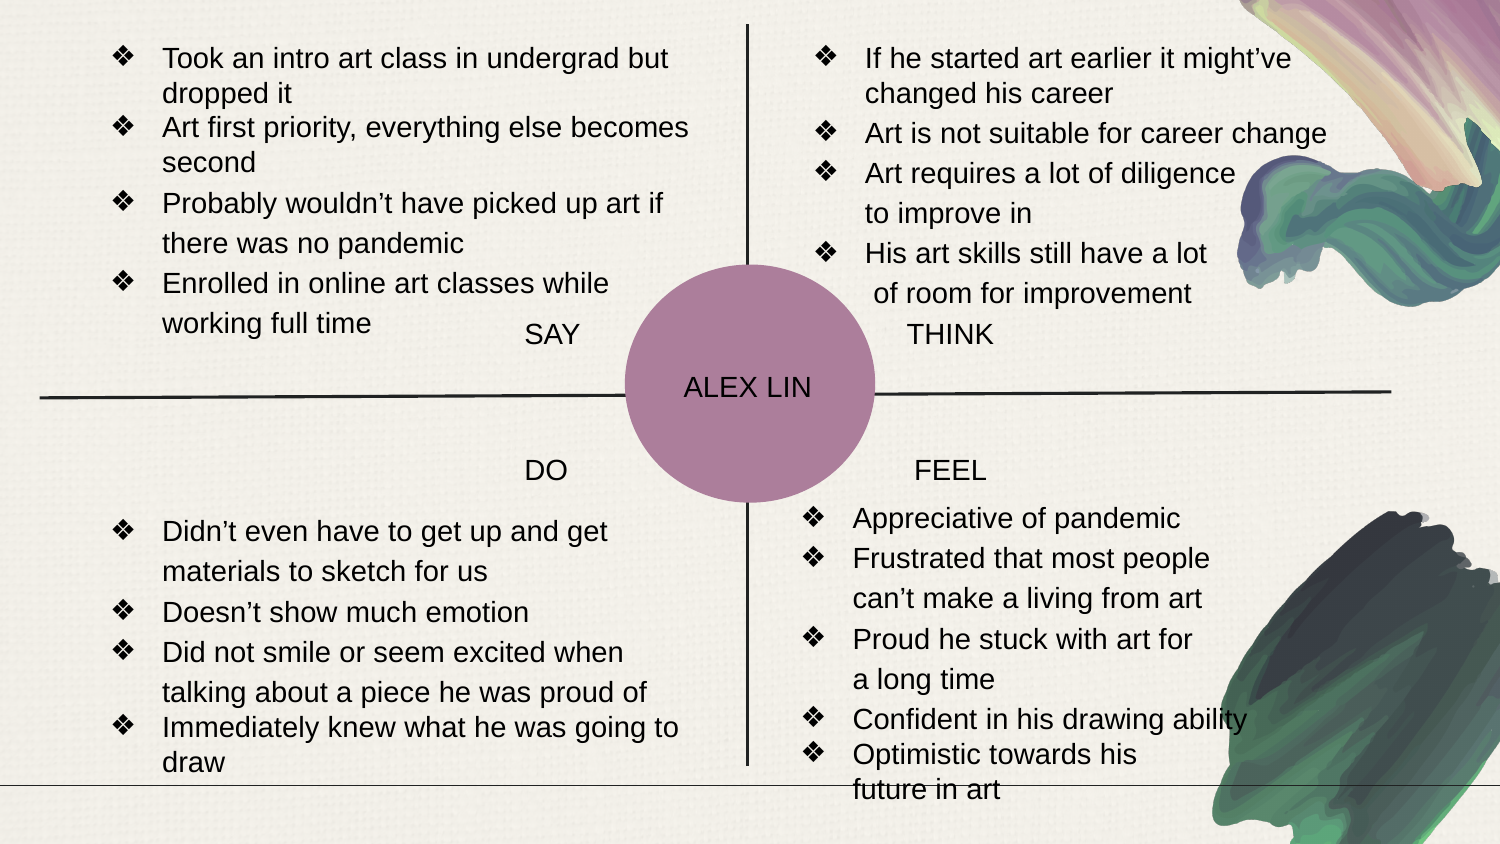

Took an intro art class in undergrad but dropped it
Art first priority, everything else becomes second
Probably wouldn’t have picked up art if there was no pandemic
Enrolled in online art classes while working full time

If he started art earlier it might’ve changed his career
Art is not suitable for career change
Art requires a lot of diligence
to improve in
His art skills still have a lot
 of room for improvement

SAY
THINK
ALEX LIN
FEEL
DO
Appreciative of pandemic
Frustrated that most people
can’t make a living from art
Proud he stuck with art for
a long time
Confident in his drawing ability
Optimistic towards his
future in art
Didn’t even have to get up and get materials to sketch for us
Doesn’t show much emotion
Did not smile or seem excited when talking about a piece he was proud of
Immediately knew what he was going to draw